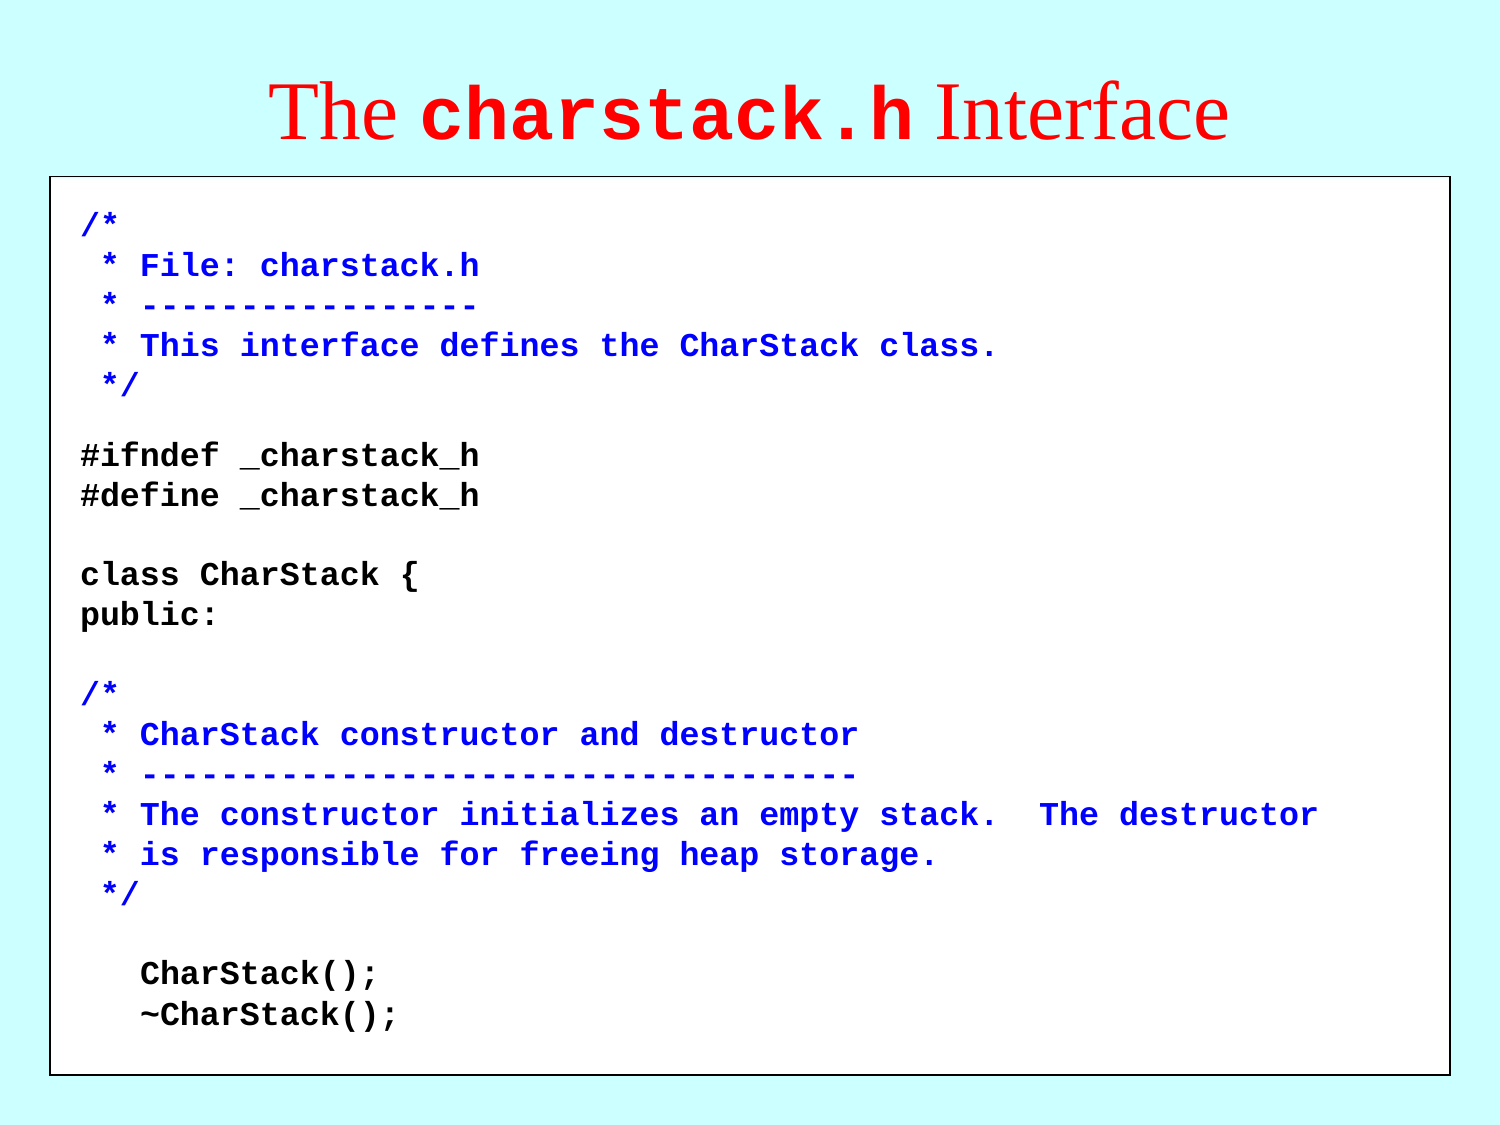

# The charstack.h Interface

/*
 * File: charstack.h
 * -----------------
 * This interface defines the CharStack class.
 */

#ifndef _charstack_h
#define _charstack_h

class CharStack {
public:

/*
 * CharStack constructor and destructor
 * ------------------------------------
 * The constructor initializes an empty stack.  The destructor
 * is responsible for freeing heap storage.
 */

   CharStack();
   ~CharStack();